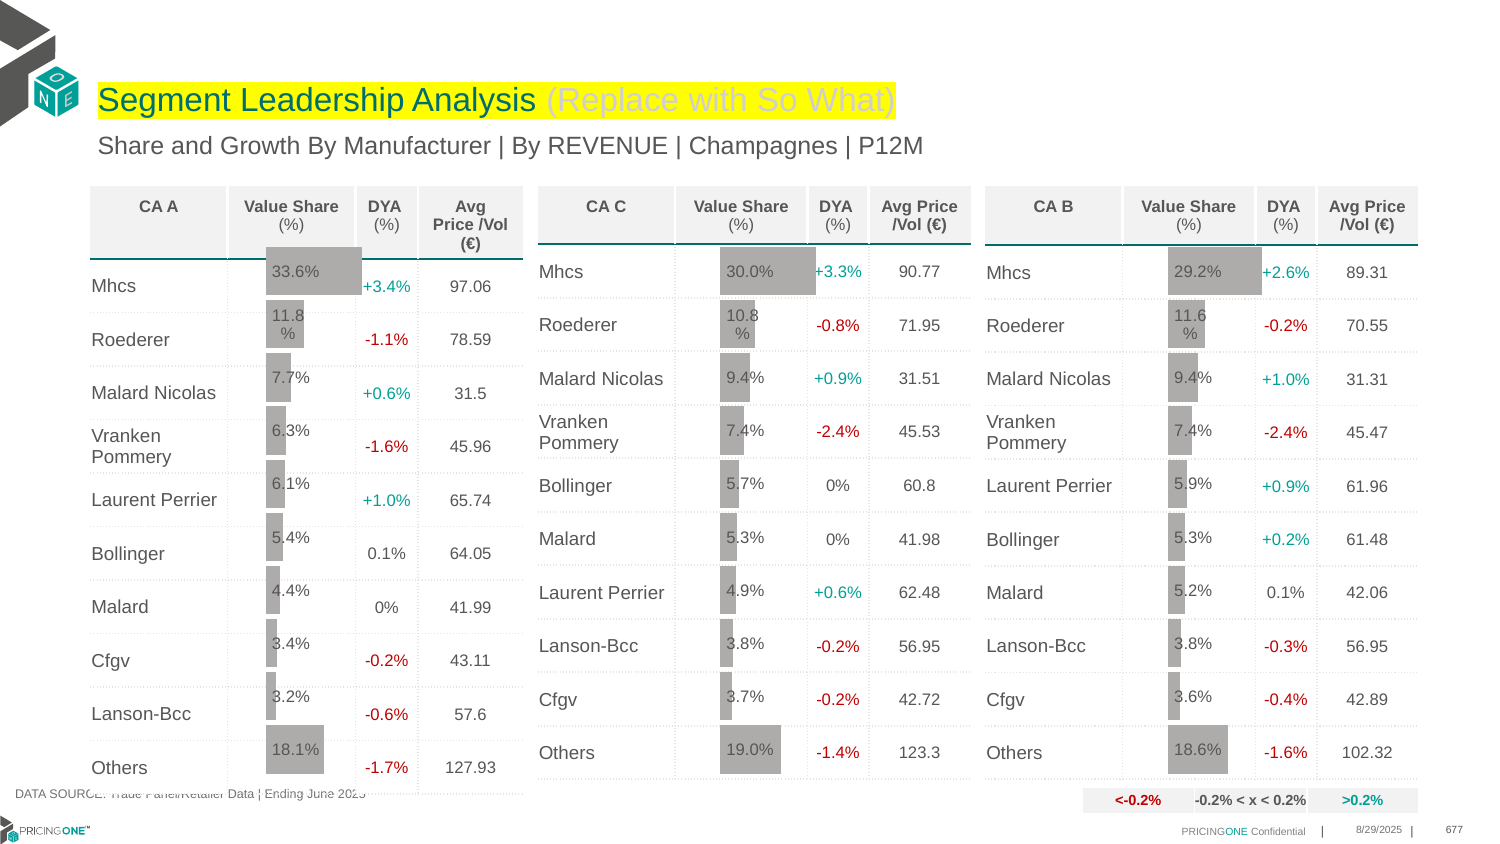

# Segment Leadership Analysis (Replace with So What)
Share and Growth By Manufacturer | By REVENUE | Champagnes | P12M
| CA C | Value Share (%) | DYA (%) | Avg Price /Vol (€) |
| --- | --- | --- | --- |
| Mhcs |  | +3.3% | 90.77 |
| Roederer |  | -0.8% | 71.95 |
| Malard Nicolas |  | +0.9% | 31.51 |
| Vranken Pommery |  | -2.4% | 45.53 |
| Bollinger |  | 0% | 60.8 |
| Malard |  | 0% | 41.98 |
| Laurent Perrier |  | +0.6% | 62.48 |
| Lanson-Bcc |  | -0.2% | 56.95 |
| Cfgv |  | -0.2% | 42.72 |
| Others |  | -1.4% | 123.3 |
| CA A | Value Share (%) | DYA (%) | Avg Price /Vol (€) |
| --- | --- | --- | --- |
| Mhcs |  | +3.4% | 97.06 |
| Roederer |  | -1.1% | 78.59 |
| Malard Nicolas |  | +0.6% | 31.5 |
| Vranken Pommery |  | -1.6% | 45.96 |
| Laurent Perrier |  | +1.0% | 65.74 |
| Bollinger |  | 0.1% | 64.05 |
| Malard |  | 0% | 41.99 |
| Cfgv |  | -0.2% | 43.11 |
| Lanson-Bcc |  | -0.6% | 57.6 |
| Others |  | -1.7% | 127.93 |
| CA B | Value Share (%) | DYA (%) | Avg Price /Vol (€) |
| --- | --- | --- | --- |
| Mhcs |  | +2.6% | 89.31 |
| Roederer |  | -0.2% | 70.55 |
| Malard Nicolas |  | +1.0% | 31.31 |
| Vranken Pommery |  | -2.4% | 45.47 |
| Laurent Perrier |  | +0.9% | 61.96 |
| Bollinger |  | +0.2% | 61.48 |
| Malard |  | 0.1% | 42.06 |
| Lanson-Bcc |  | -0.3% | 56.95 |
| Cfgv |  | -0.4% | 42.89 |
| Others |  | -1.6% | 102.32 |

### Chart

| Category | Champagnes | CA A |
|---|---|
|  | 0.33562960363739514 |

### Chart

| Category | Champagnes | CA C |
|---|---|
|  | 0.2996782333337096 |

### Chart

| Category | Champagnes | CA B |
|---|---|
|  | 0.2921361196727871 |
DATA SOURCE: Trade Panel/Retailer Data | Ending June 2025
| <-0.2% | -0.2% < x < 0.2% | >0.2% |
| --- | --- | --- |

8/29/2025
677